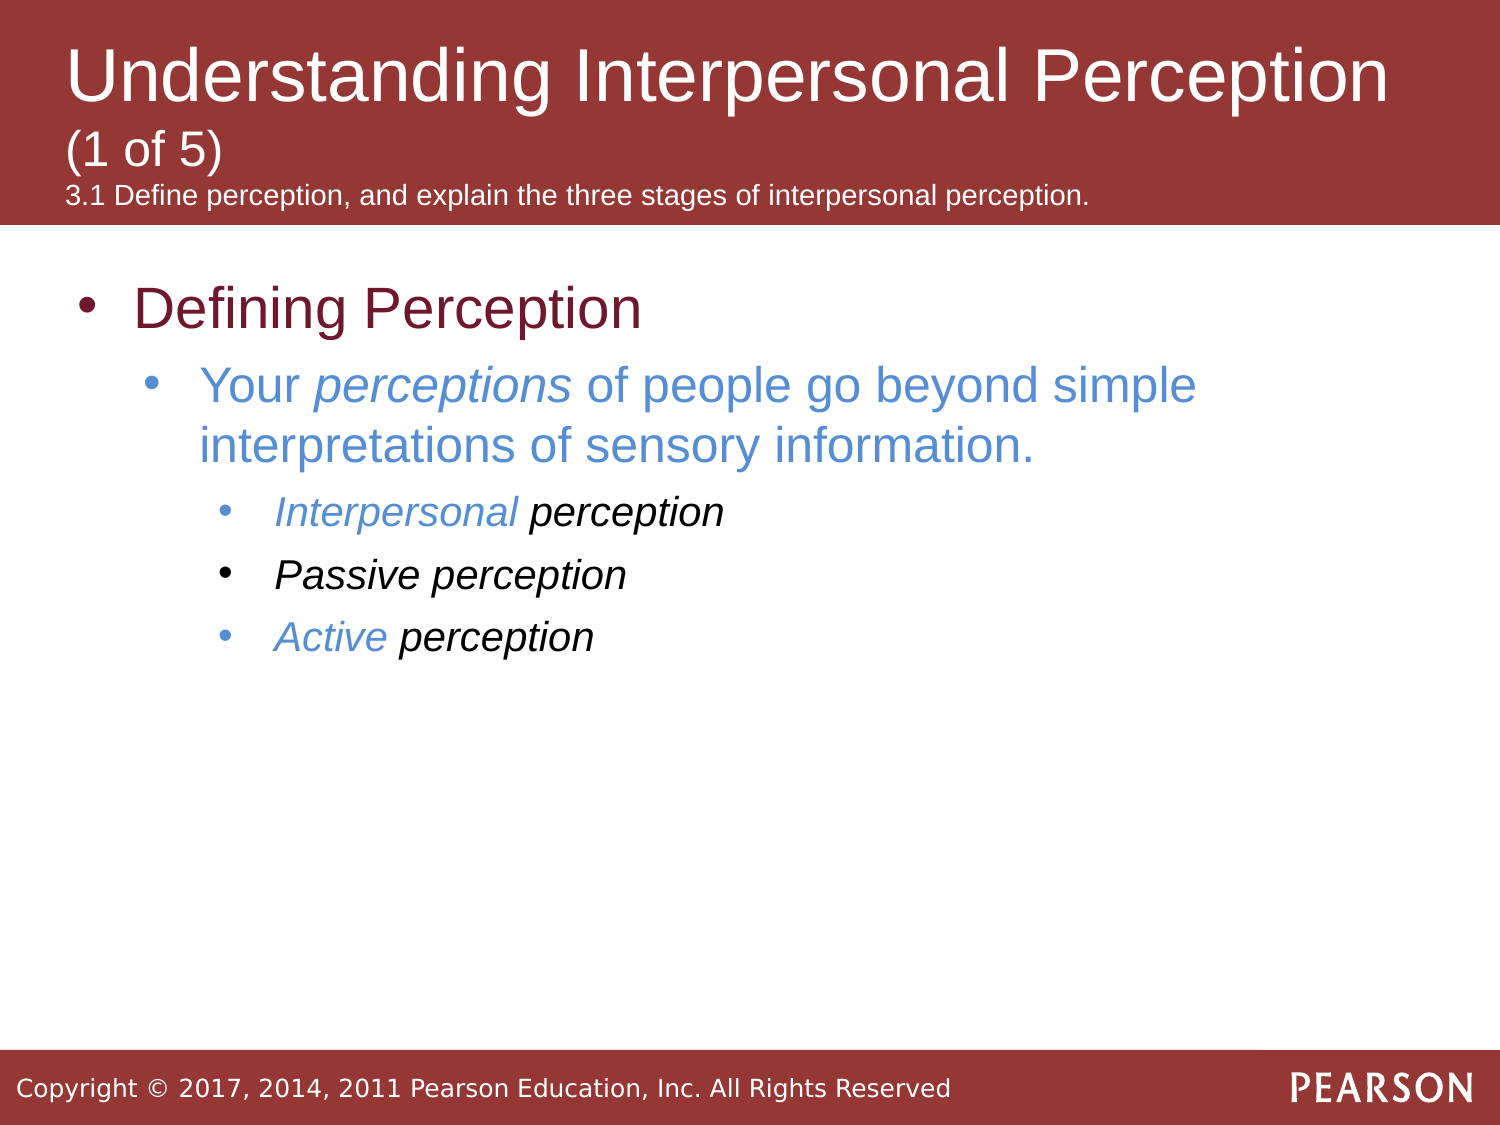

# Understanding Interpersonal Perception (1 of 5) 3.1 Define perception, and explain the three stages of interpersonal perception.
Defining Perception
Your perceptions of people go beyond simple interpretations of sensory information.
Interpersonal perception
Passive perception
Active perception